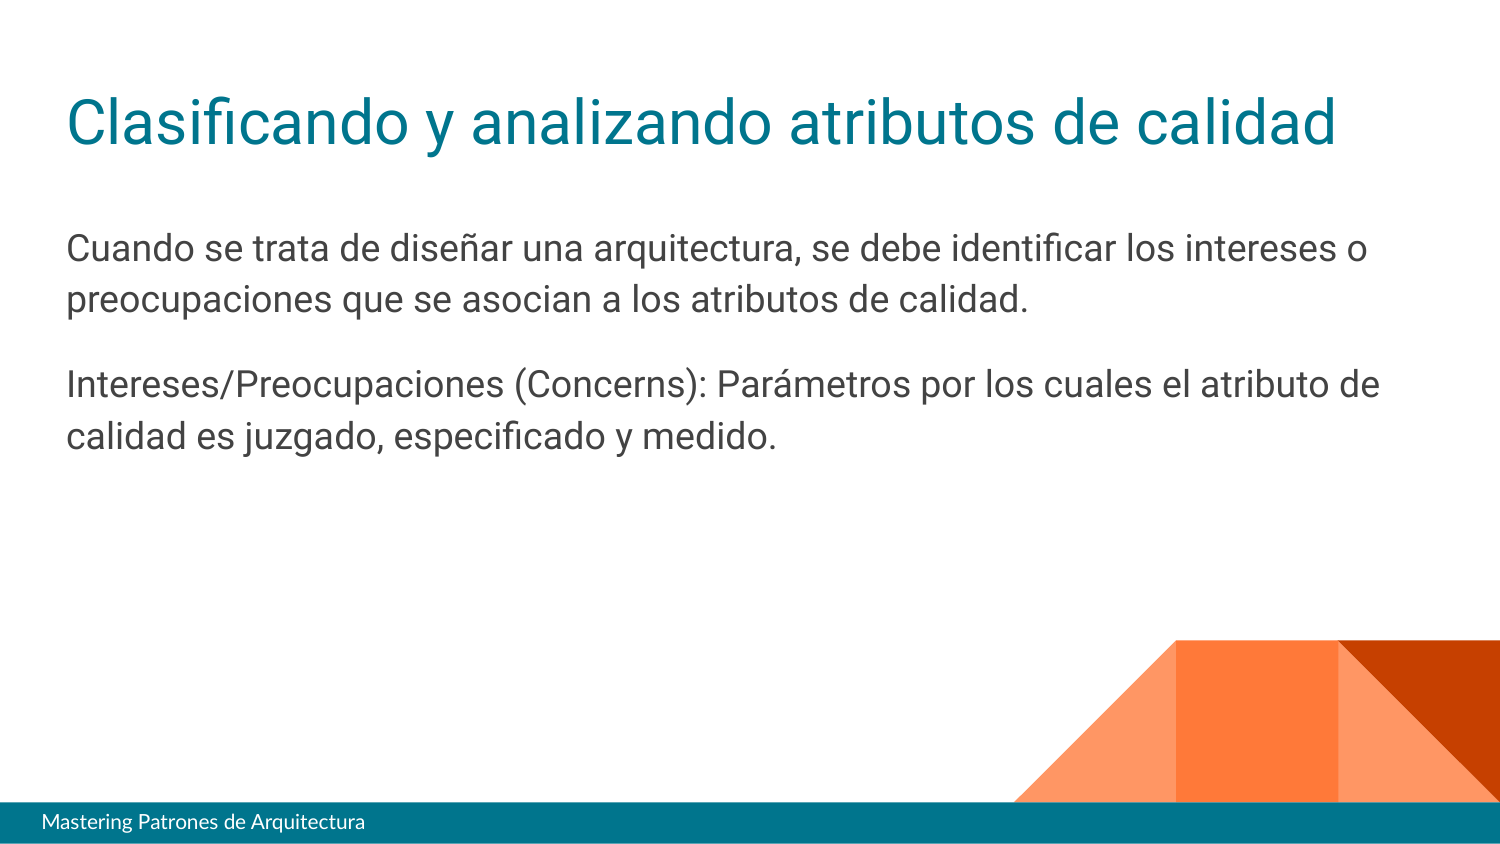

# Clasificando y analizando atributos de calidad
Cuando se trata de diseñar una arquitectura, se debe identificar los intereses o preocupaciones que se asocian a los atributos de calidad.
Intereses/Preocupaciones (Concerns): Parámetros por los cuales el atributo de calidad es juzgado, especificado y medido.